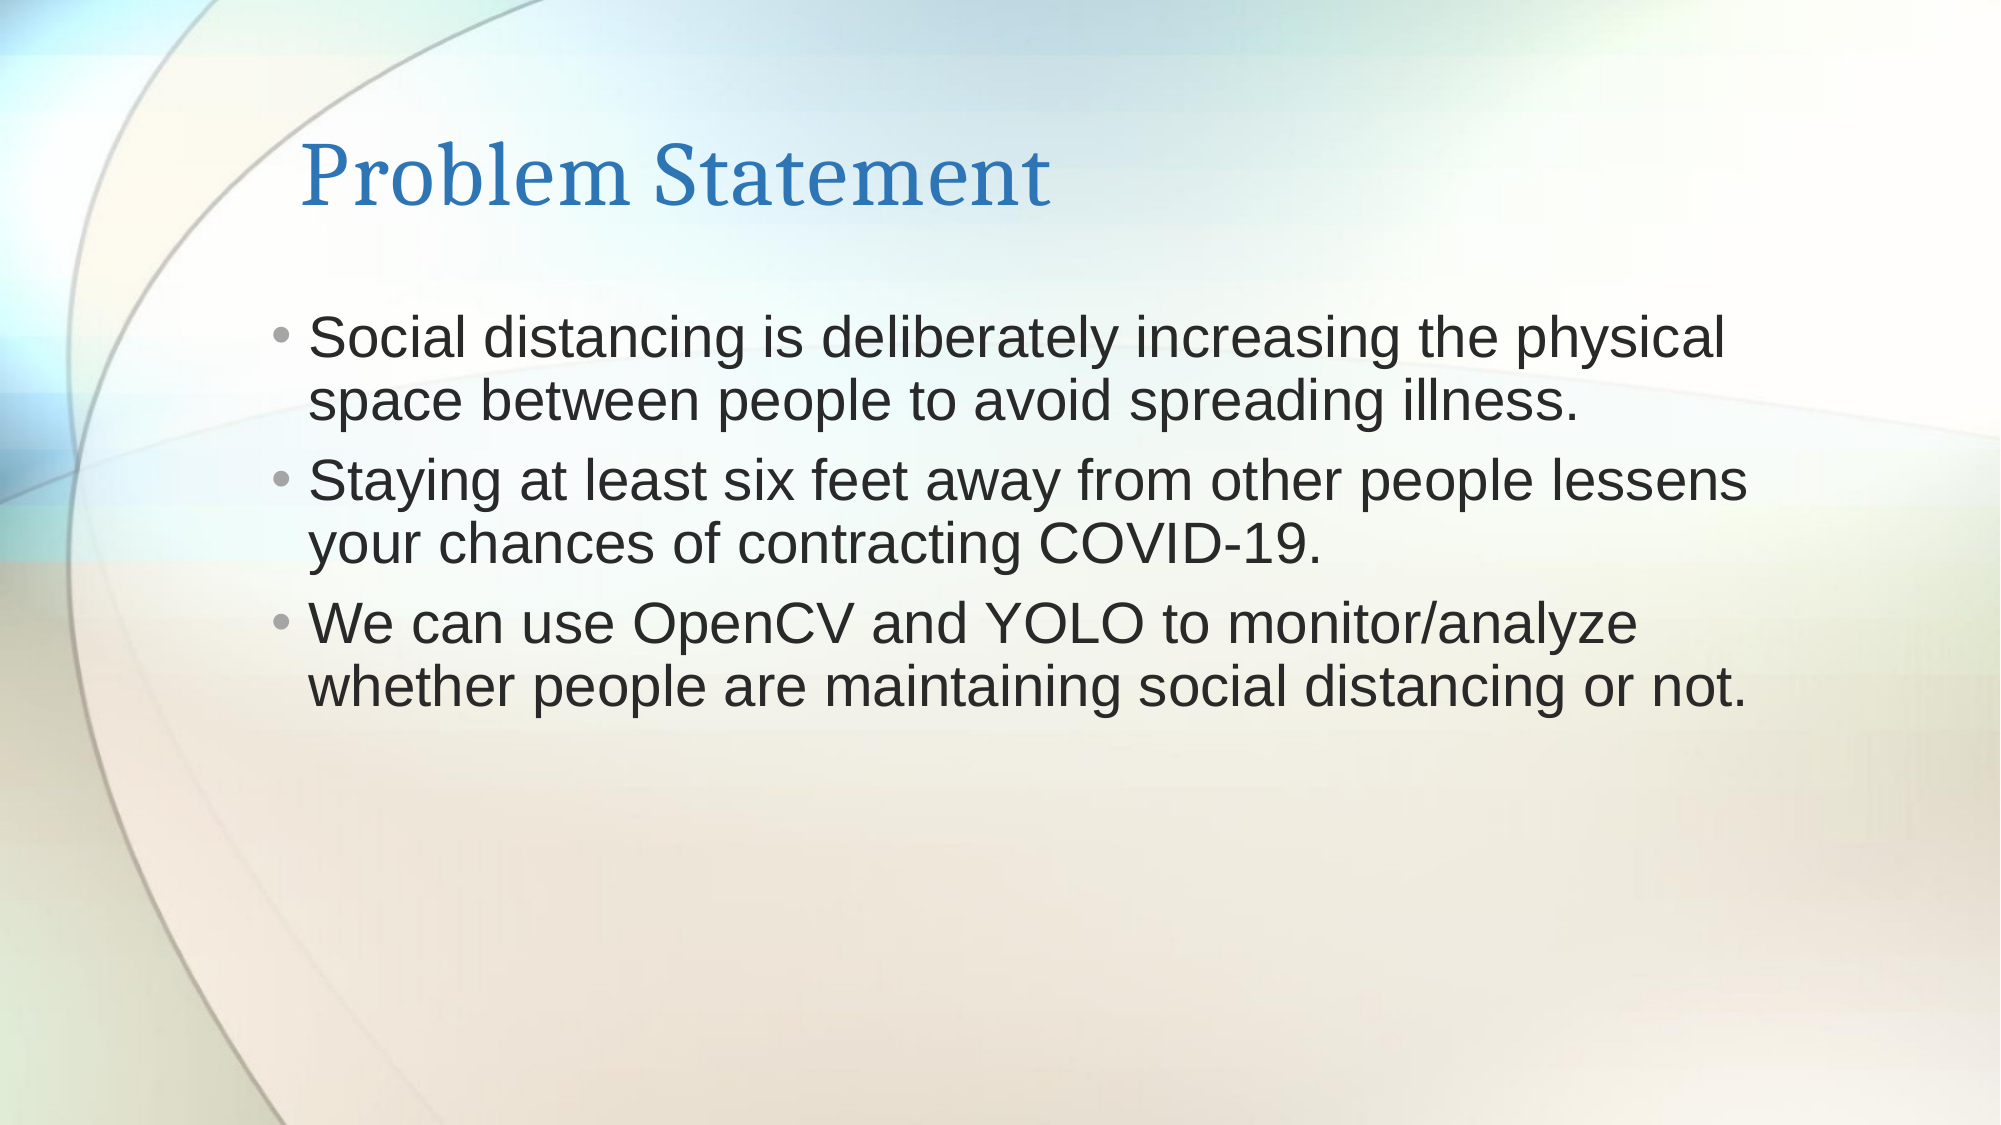

# Problem Statement
Social distancing is deliberately increasing the physical space between people to avoid spreading illness.
Staying at least six feet away from other people lessens your chances of contracting COVID-19.
We can use OpenCV and YOLO to monitor/analyze whether people are maintaining social distancing or not.